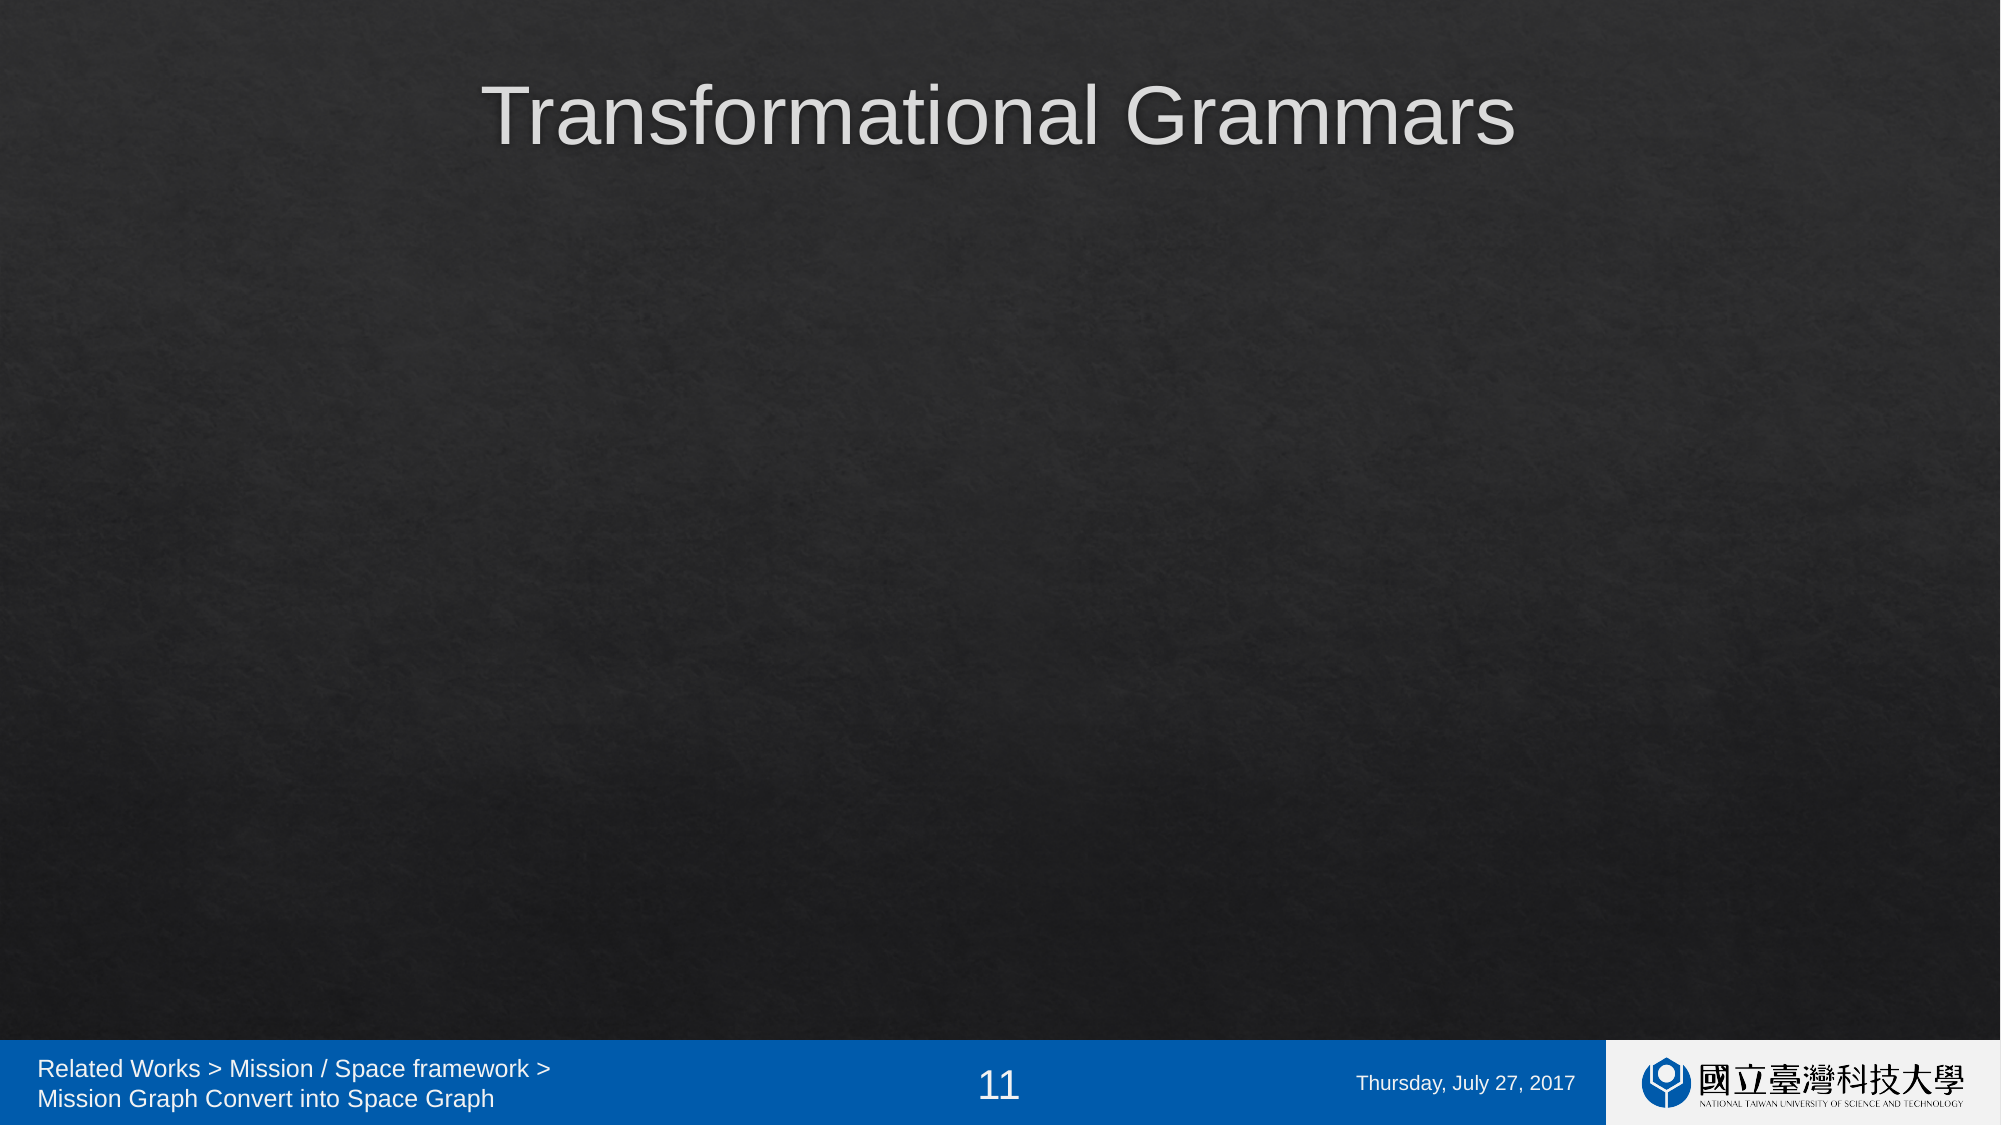

# Transformational Grammars

Related Works > Mission / Space framework >
Mission Graph Convert into Space Graph
Thursday, July 27, 2017
11